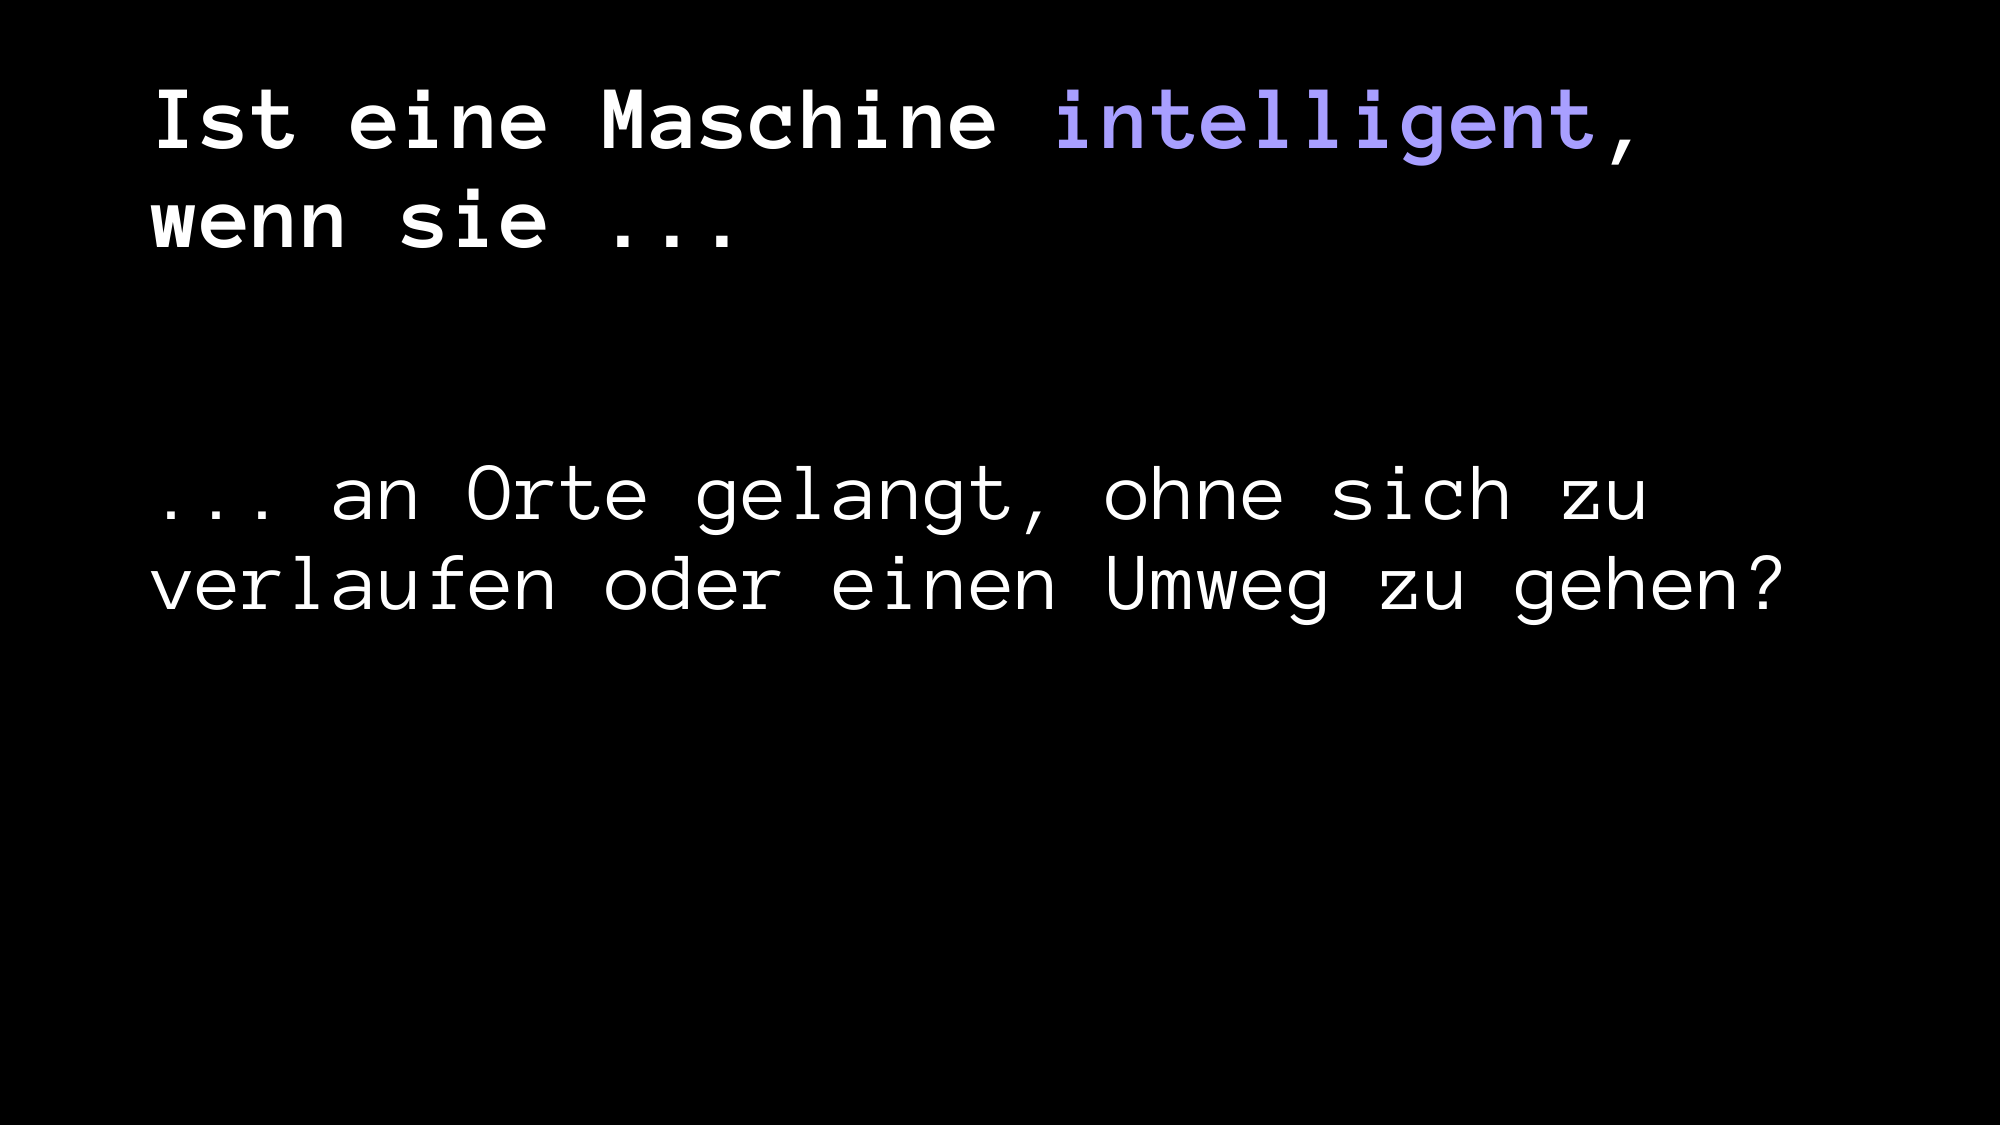

# Ist eine Maschine intelligent, wenn sie ...
... an Orte gelangt, ohne sich zu verlaufen oder einen Umweg zu gehen?